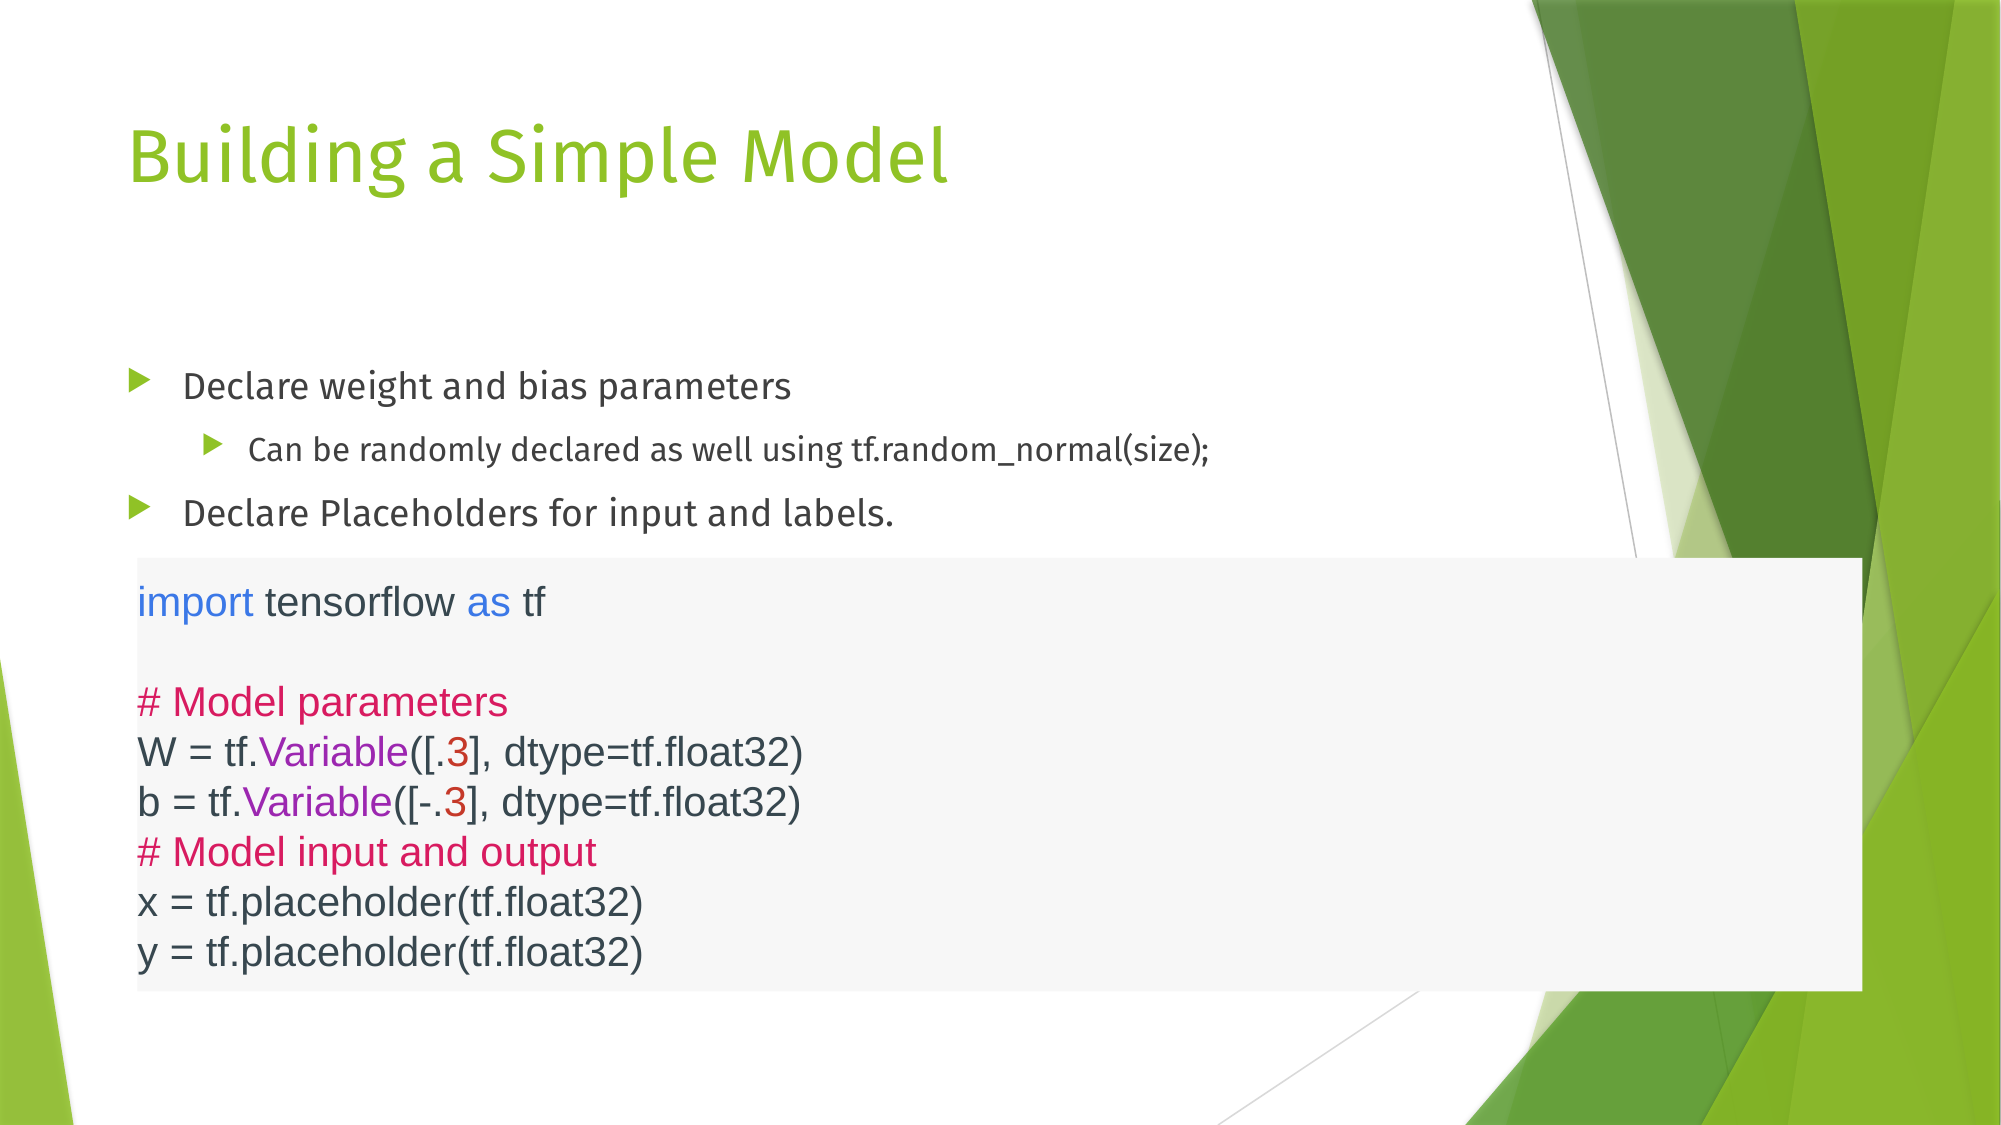

# Building a Simple Model
Declare weight and bias parameters
Can be randomly declared as well using tf.random_normal(size);
Declare Placeholders for input and labels.
import tensorflow as tf
# Model parameters
W = tf.Variable([.3], dtype=tf.float32)
b = tf.Variable([-.3], dtype=tf.float32)
# Model input and output
x = tf.placeholder(tf.float32)
y = tf.placeholder(tf.float32)